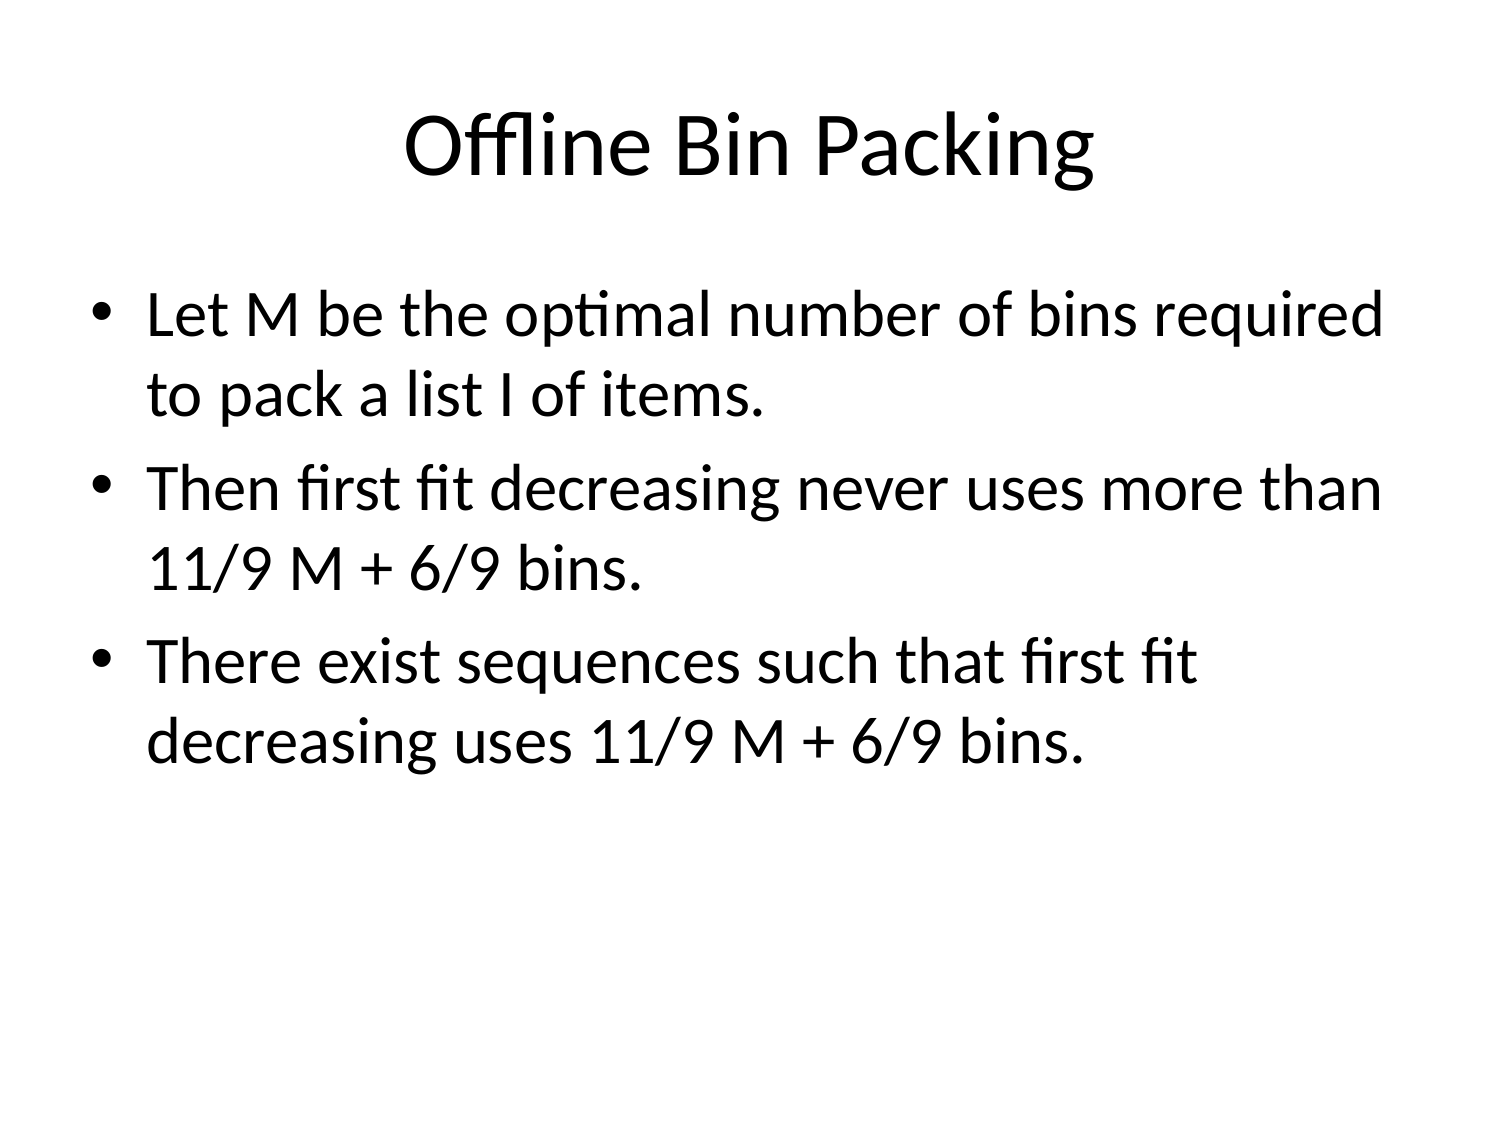

# Offline Bin Packing
Let M be the optimal number of bins required to pack a list I of items.
Then first fit decreasing never uses more than 11/9 M + 6/9 bins.
There exist sequences such that first fit decreasing uses 11/9 M + 6/9 bins.